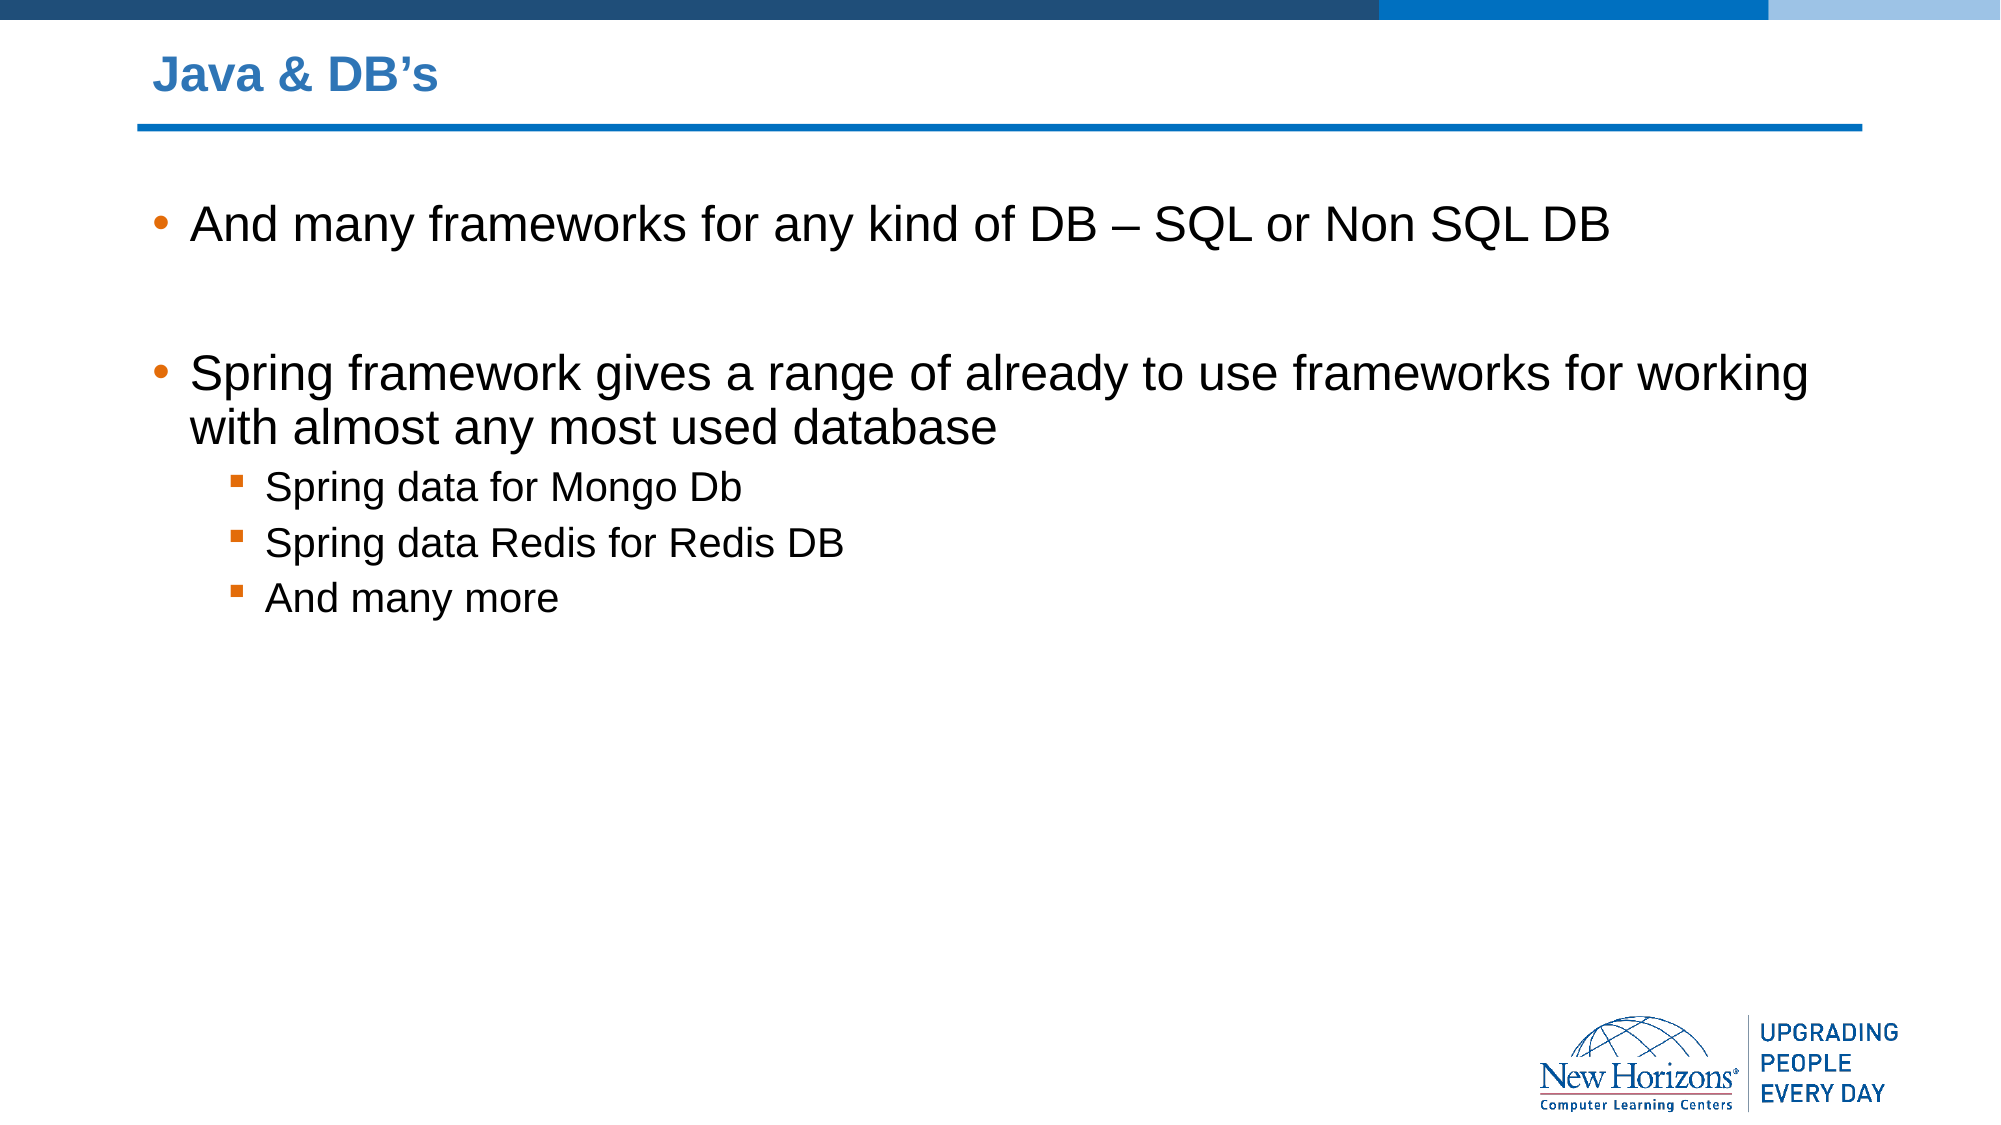

# Java & DB’s
And many frameworks for any kind of DB – SQL or Non SQL DB

Spring framework gives a range of already to use frameworks for working with almost any most used database
Spring data for Mongo Db
Spring data Redis for Redis DB
And many more